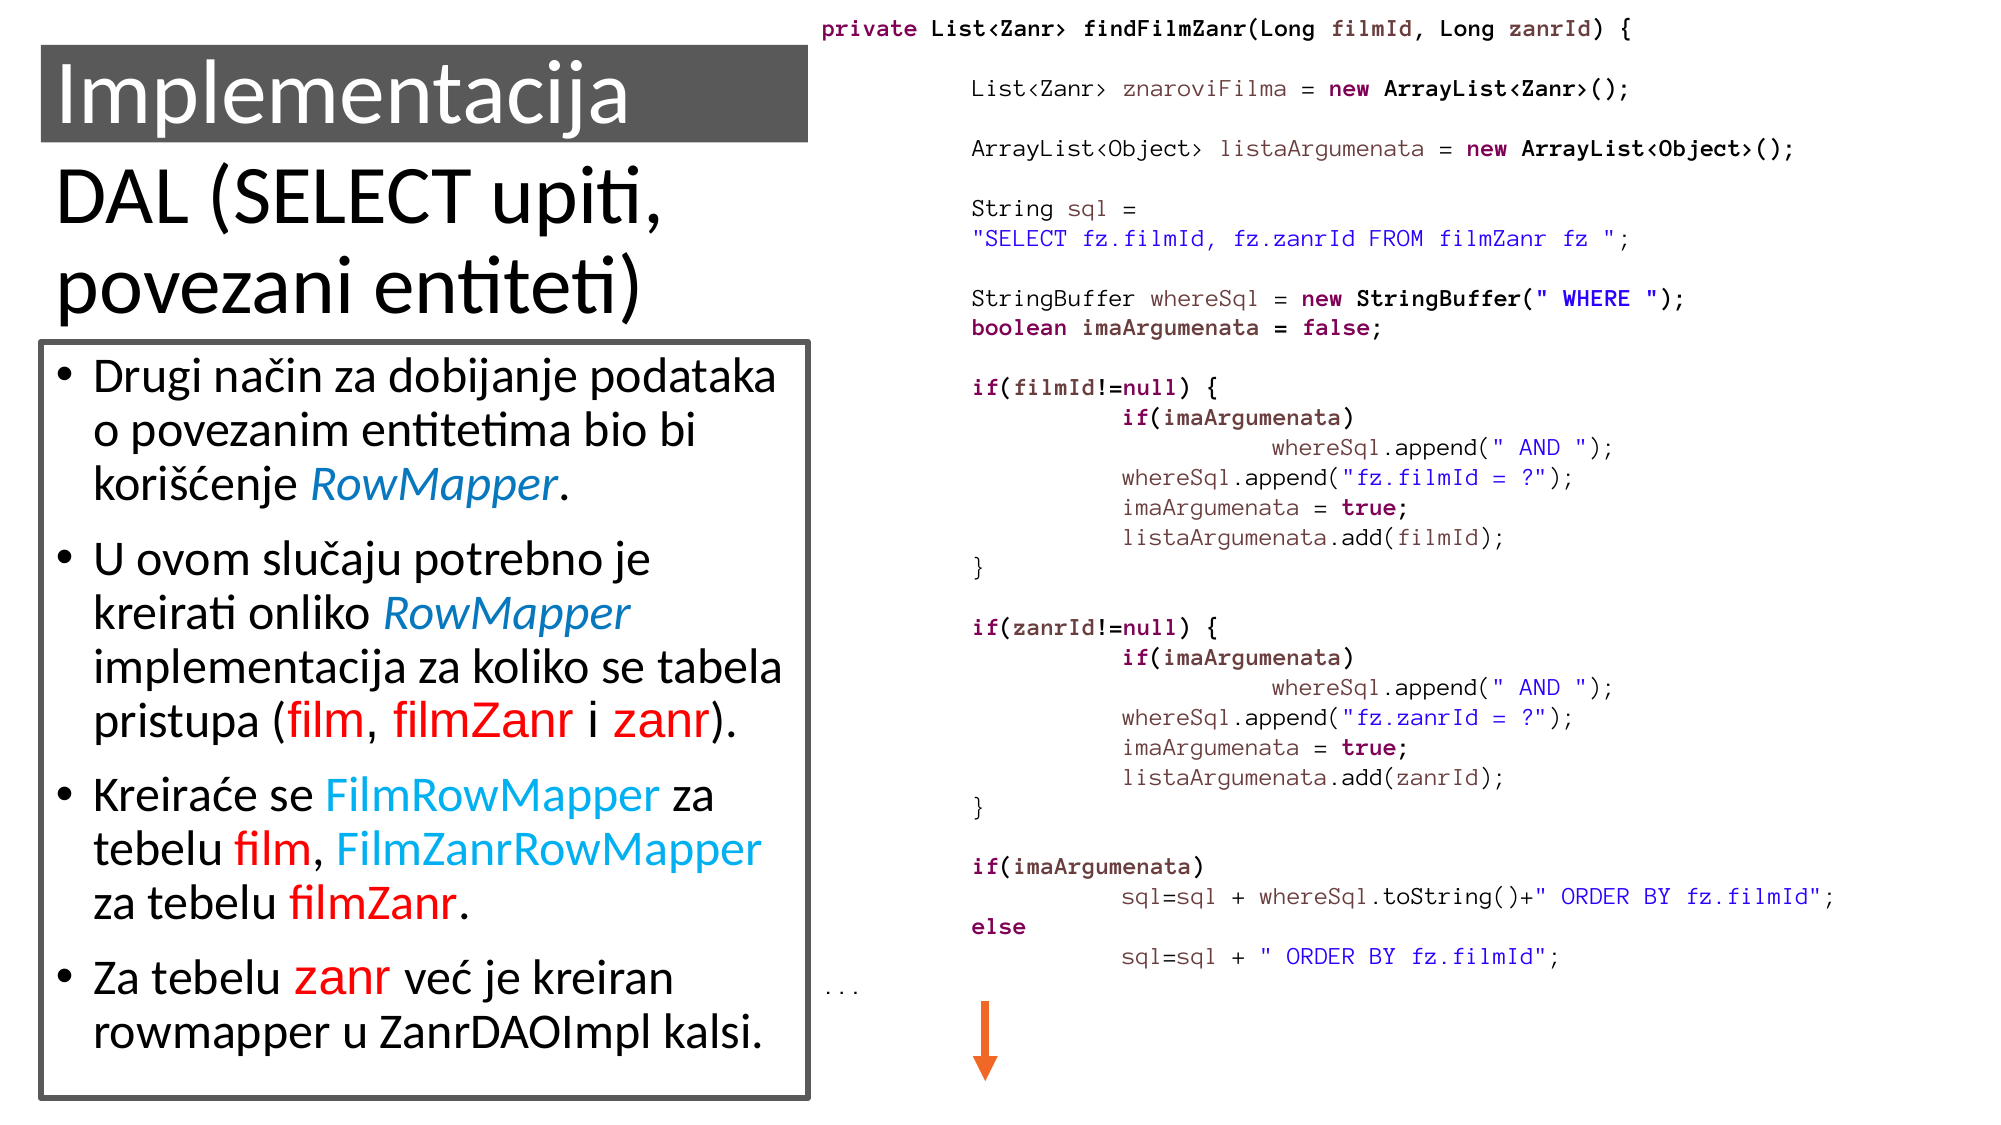

private List<Zanr> findFilmZanr(Long filmId, Long zanrId) {

	List<Zanr> znaroviFilma = new ArrayList<Zanr>();

	ArrayList<Object> listaArgumenata = new ArrayList<Object>();

	String sql =
	"SELECT fz.filmId, fz.zanrId FROM filmZanr fz ";

	StringBuffer whereSql = new StringBuffer(" WHERE ");
	boolean imaArgumenata = false;

	if(filmId!=null) {
		if(imaArgumenata)
			whereSql.append(" AND ");
		whereSql.append("fz.filmId = ?");
		imaArgumenata = true;
		listaArgumenata.add(filmId);
	}

	if(zanrId!=null) {
		if(imaArgumenata)
			whereSql.append(" AND ");
		whereSql.append("fz.zanrId = ?");
		imaArgumenata = true;
		listaArgumenata.add(zanrId);
	}

	if(imaArgumenata)
		sql=sql + whereSql.toString()+" ORDER BY fz.filmId";
	else
		sql=sql + " ORDER BY fz.filmId";
...
# Implementacija
DAL (SELECT upiti, povezani entiteti)
Drugi način za dobijanje podataka o povezanim entitetima bio bi korišćenje RowMapper.
U ovom slučaju potrebno je kreirati onliko RowMapper implementacija za koliko se tabela pristupa (film, filmZanr i zanr).
Kreiraće se FilmRowMapper za tebelu film, FilmZanrRowMapper  za tebelu filmZanr.
Za tebelu zanr već je kreiran rowmapper u ZanrDAOImpl kalsi.